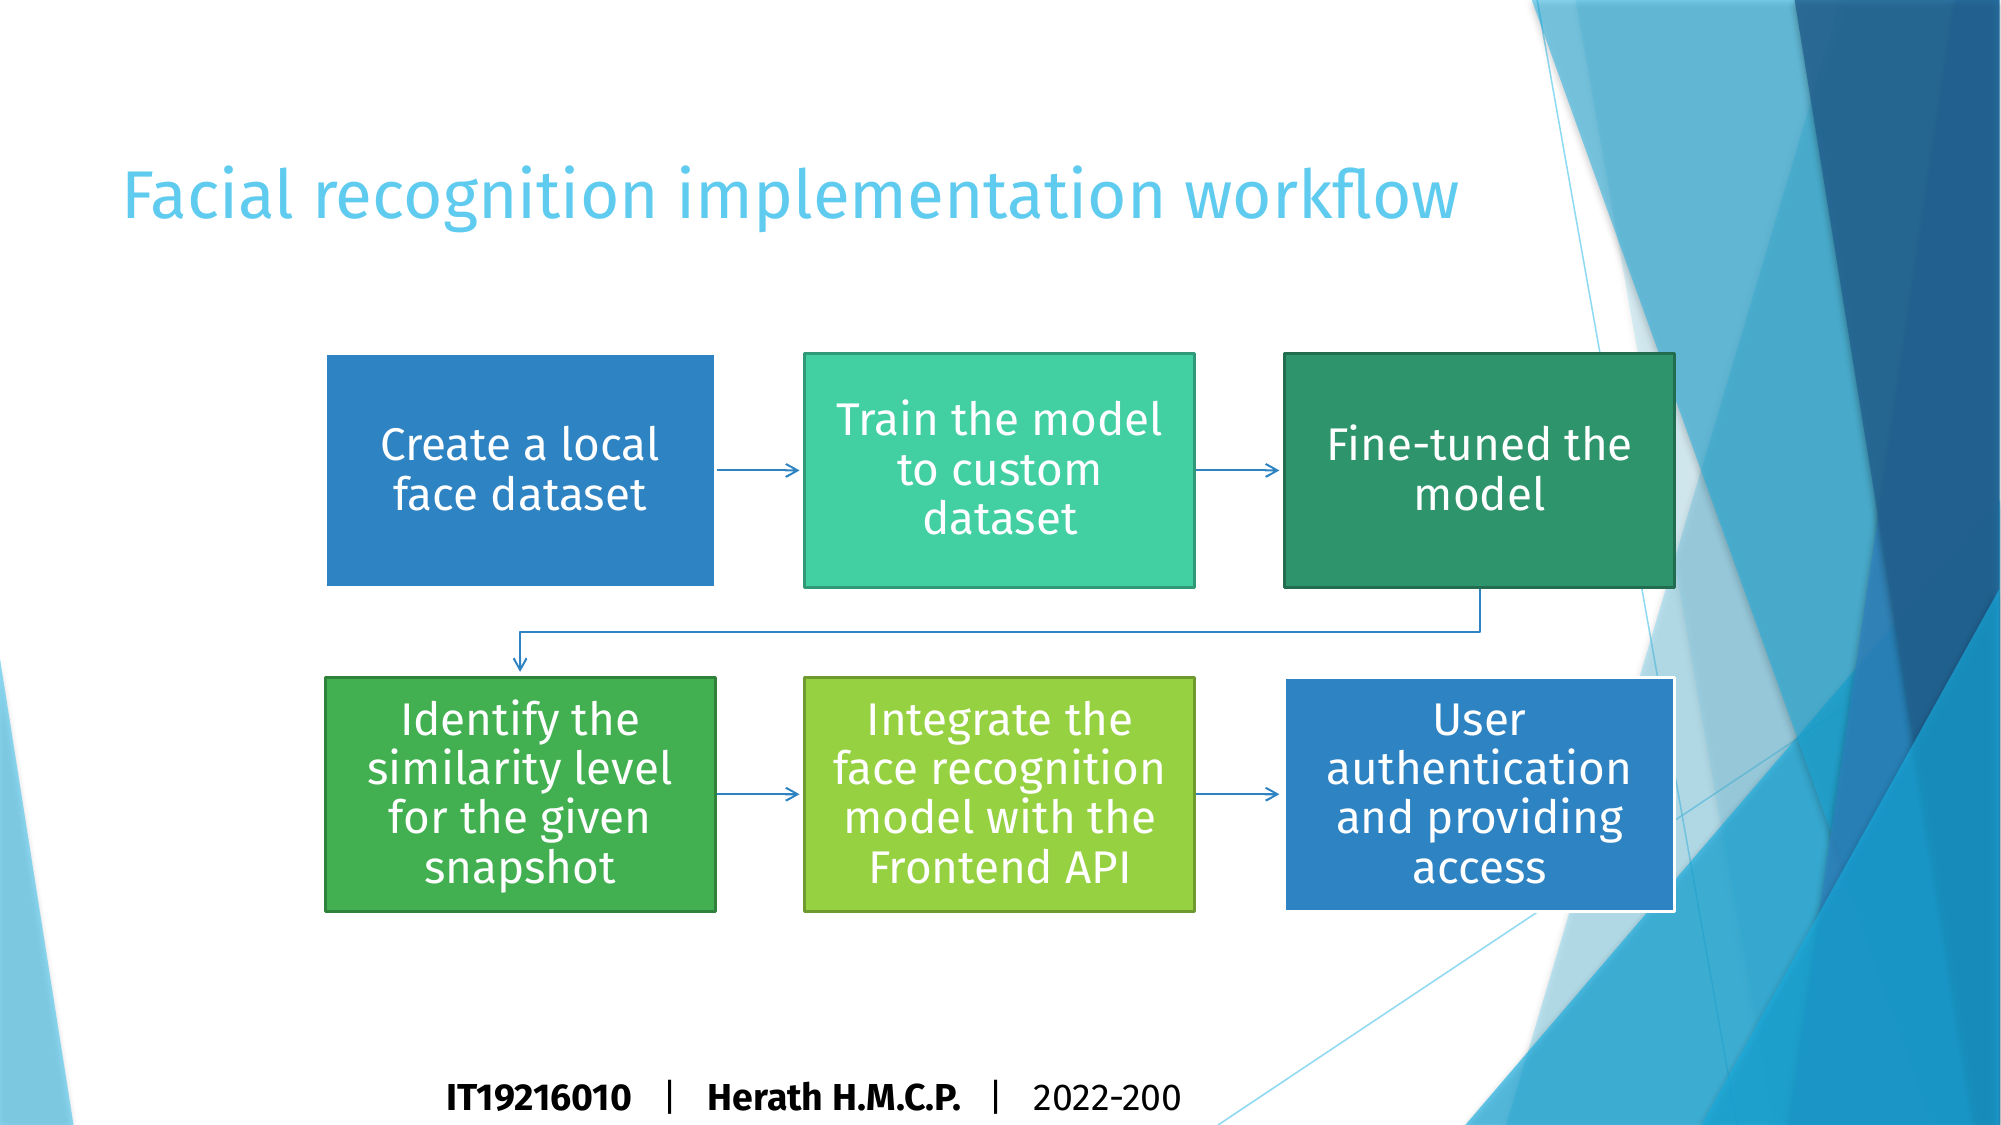

Facial recognition implementation workflow

Create a local face dataset

Train the model to custom dataset

Fine-tuned the model

Identify the similarity level for the given snapshot

Integrate the face recognition model with the Frontend API
User authentication and providing access
IT19216010   |   Herath H.M.C.P.   |   2022-200